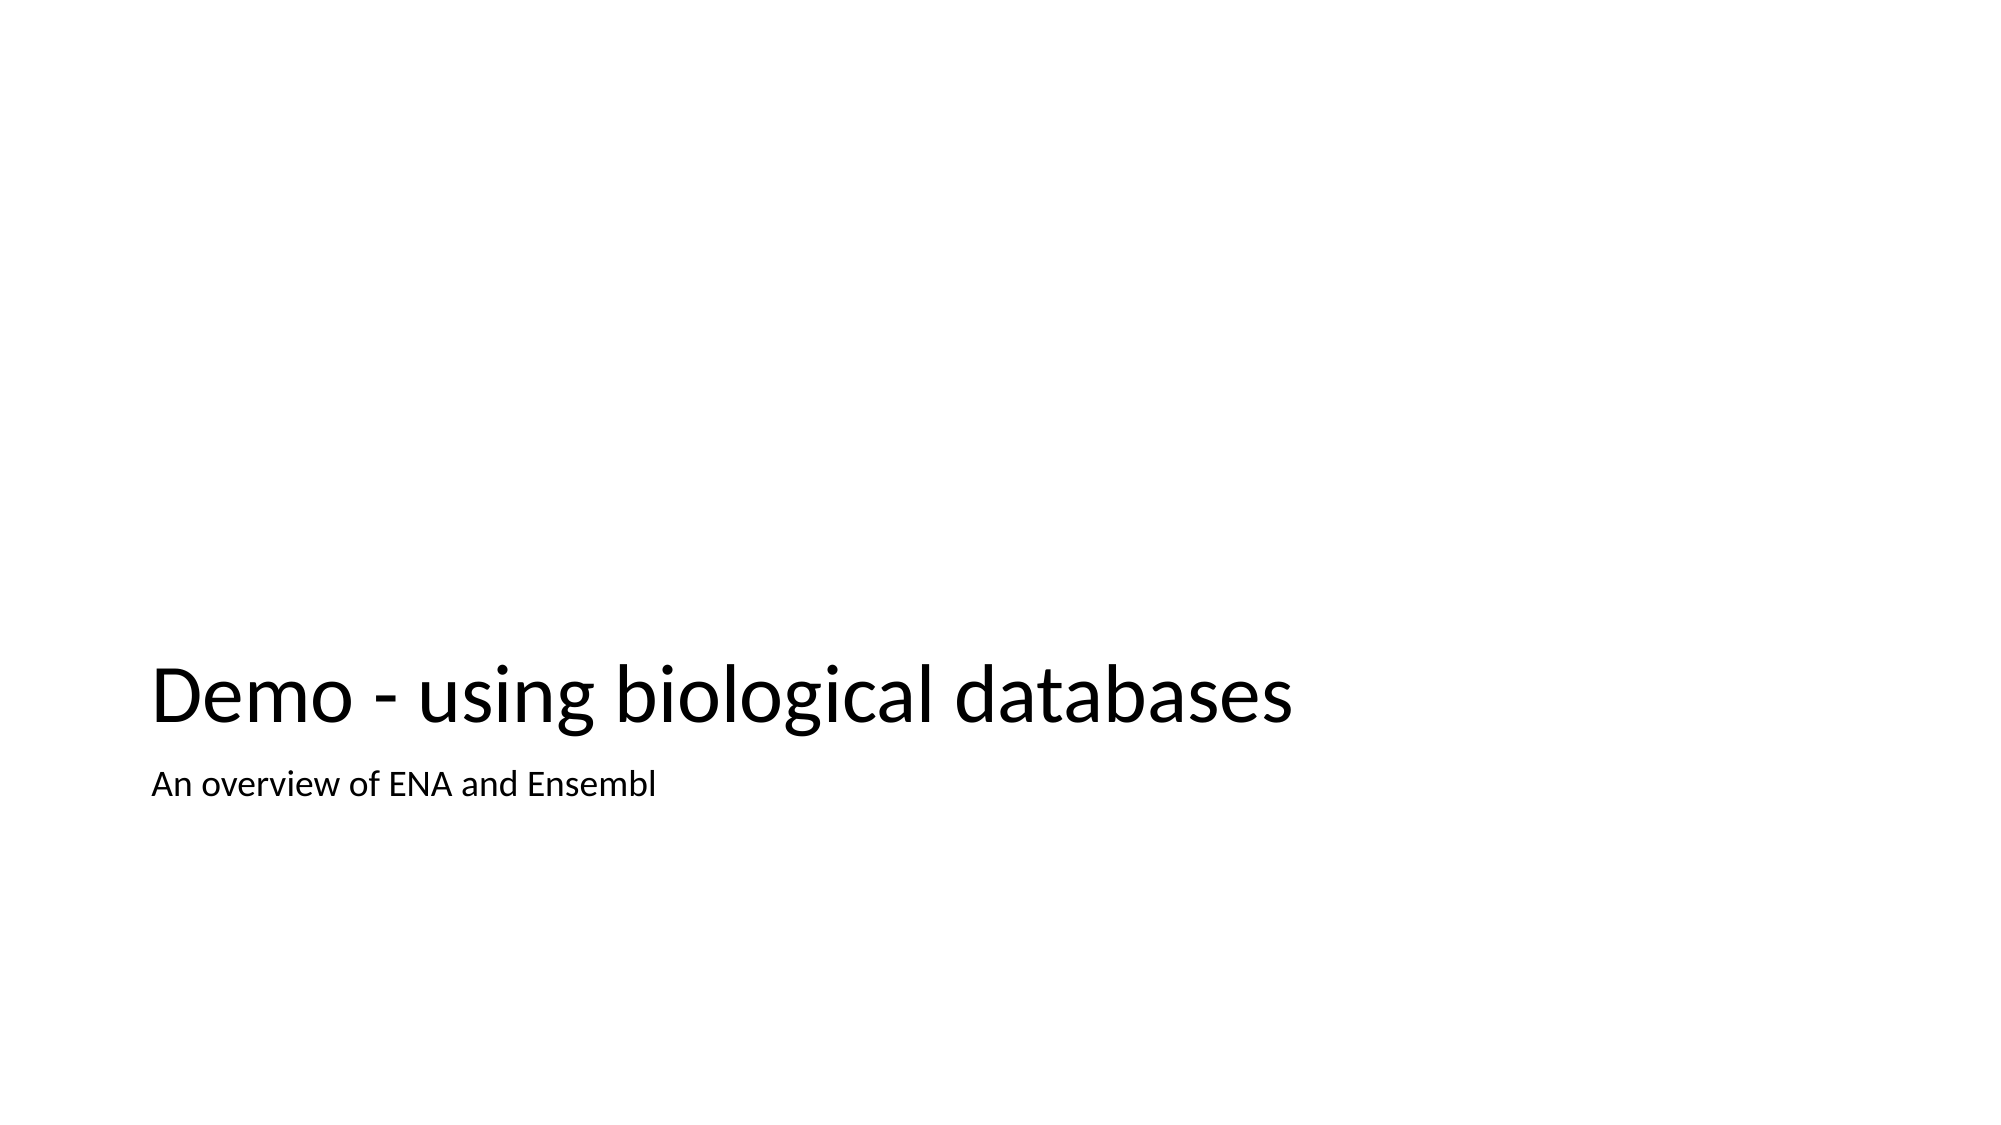

# Demo - using biological databases
An overview of ENA and Ensembl